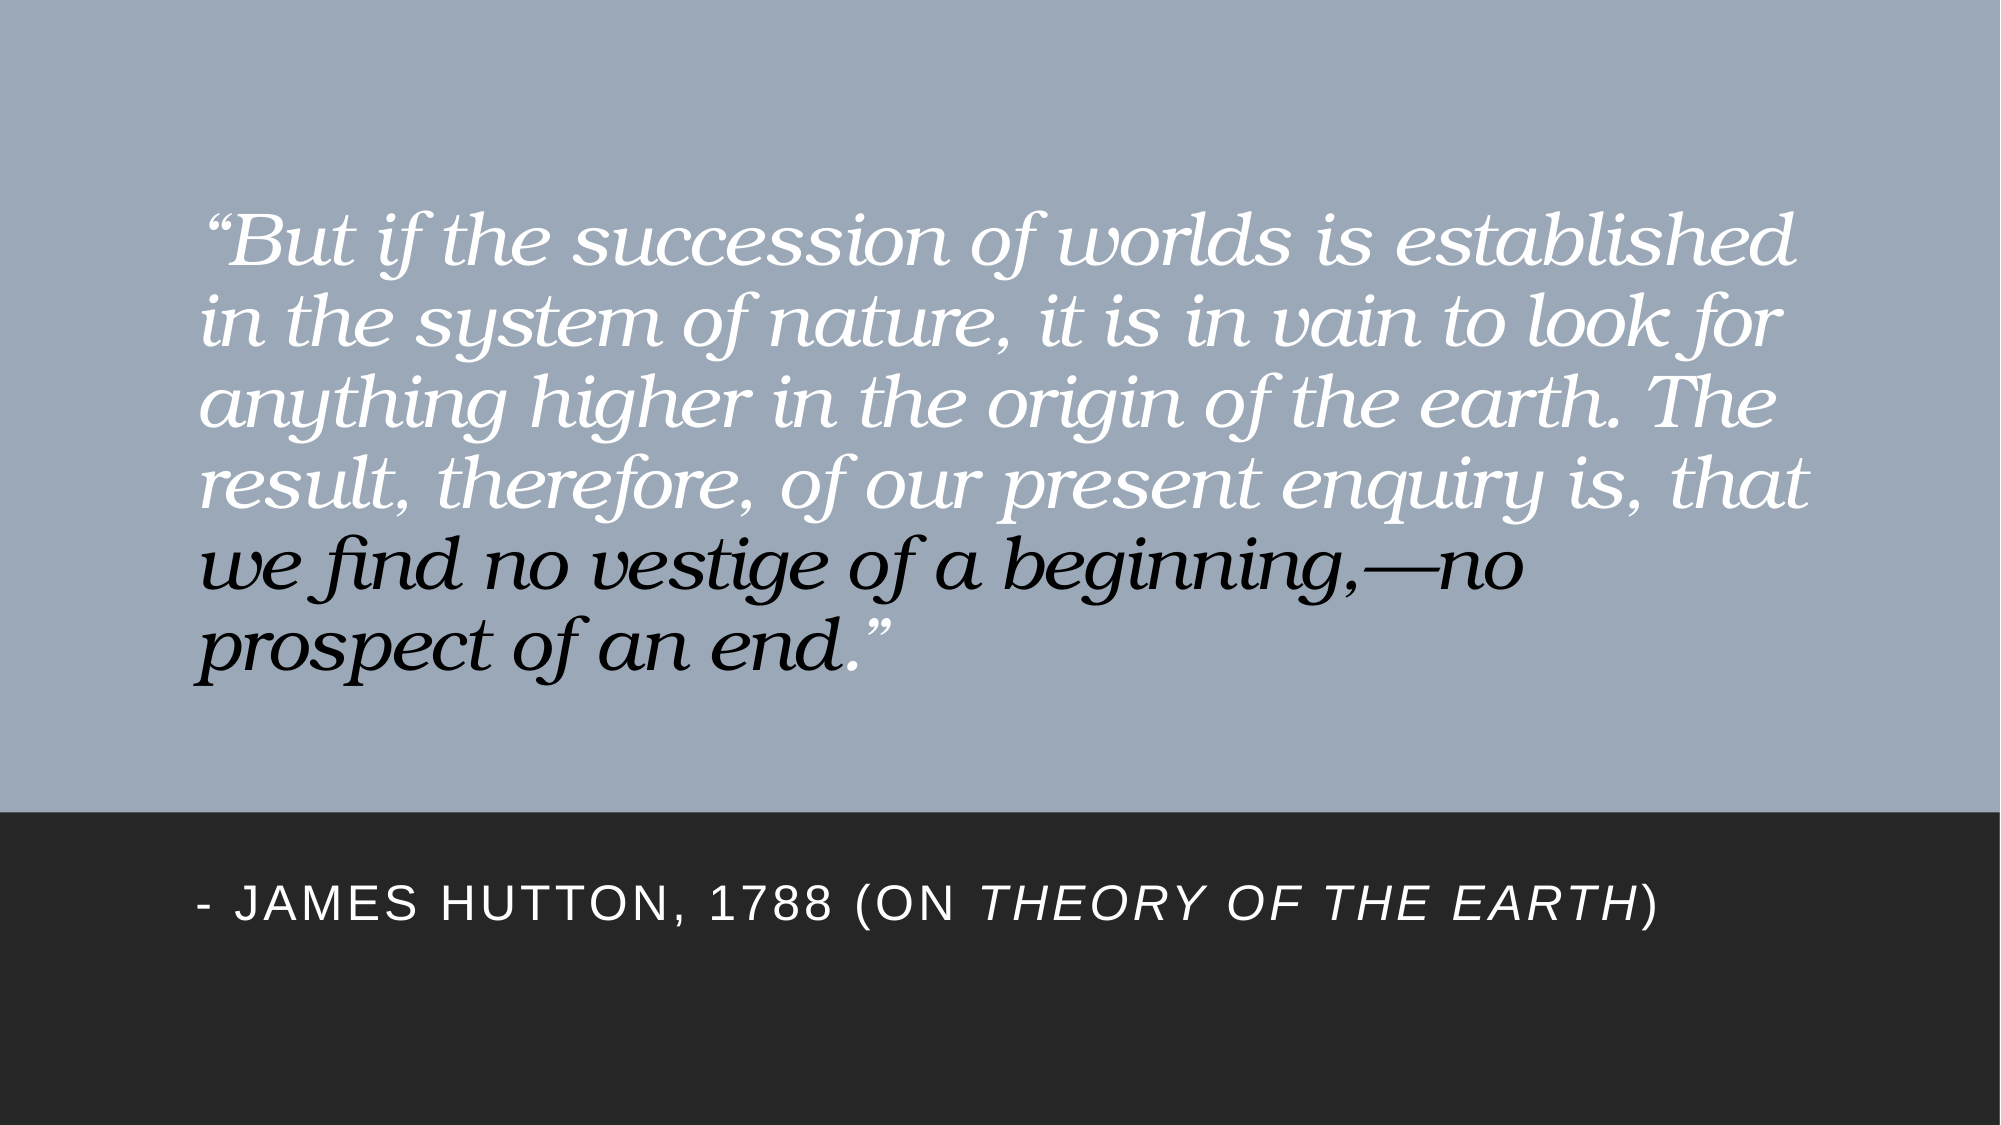

# “But if the succession of worlds is established in the system of nature, it is in vain to look for anything higher in the origin of the earth. The result, therefore, of our present enquiry is, that we find no vestige of a beginning,—no prospect of an end.”

- James hutton, 1788 (on theory of the earth)